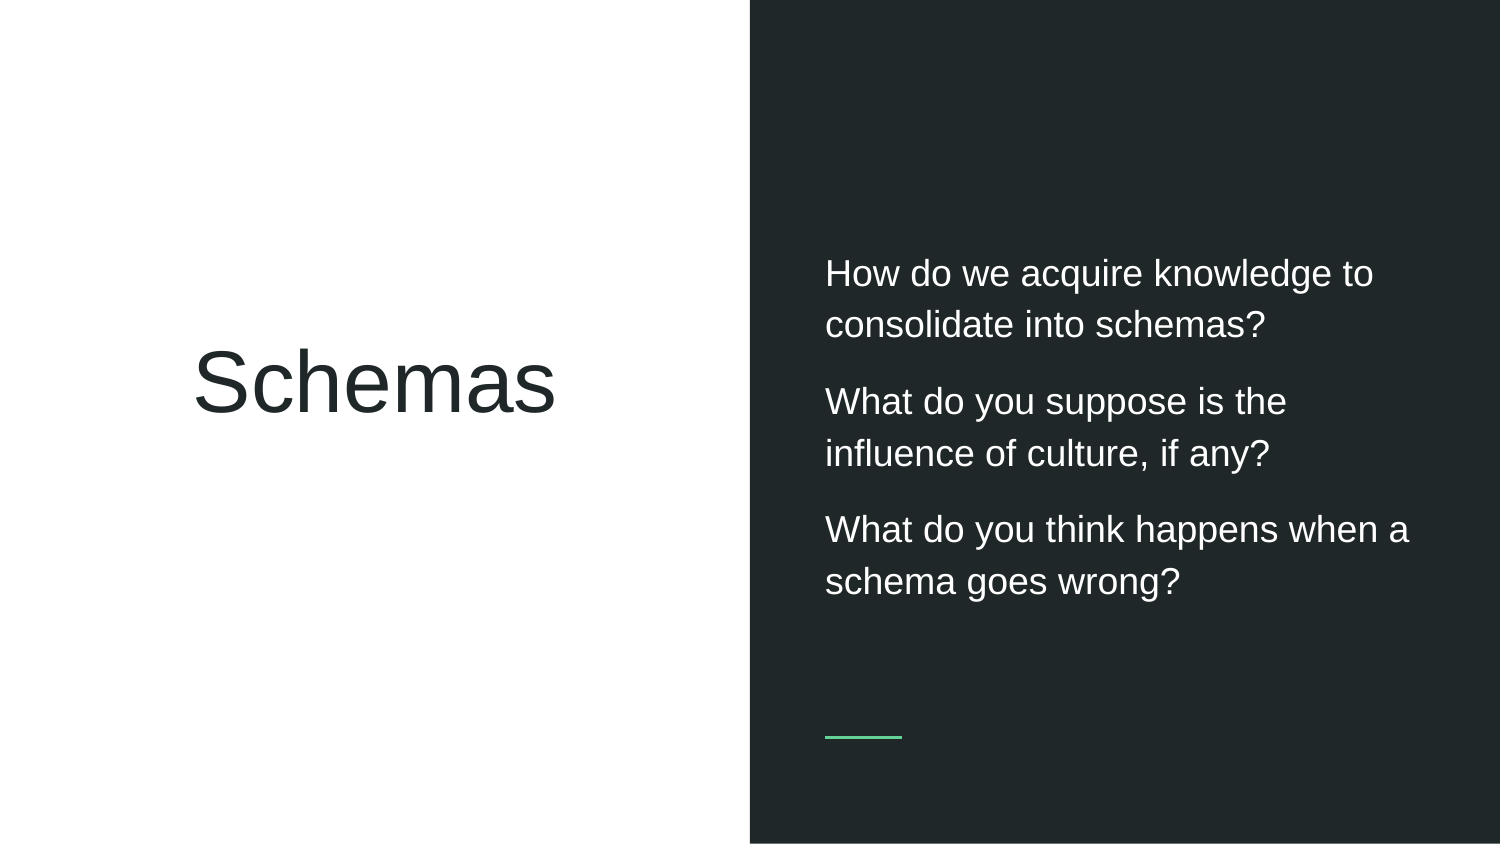

How do we acquire knowledge to consolidate into schemas?
What do you suppose is the influence of culture, if any?
What do you think happens when a schema goes wrong?
# Schemas